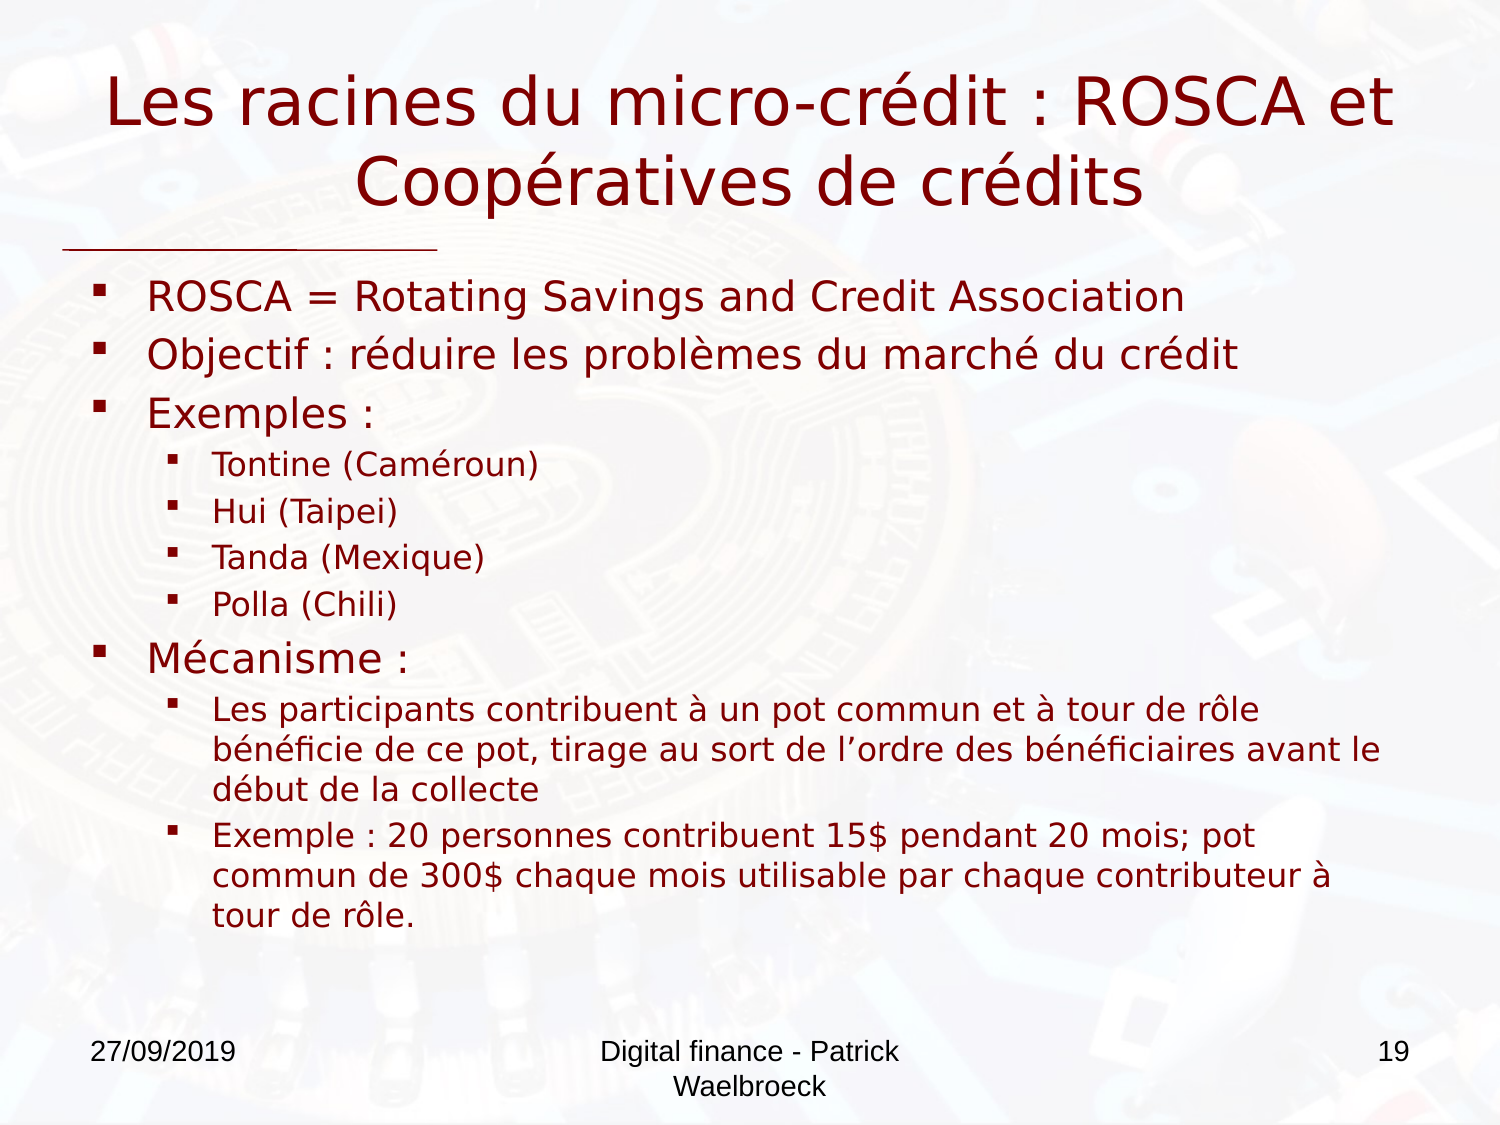

# Les racines du micro-crédit : ROSCA et Coopératives de crédits

ROSCA = Rotating Savings and Credit Association
Objectif : réduire les problèmes du marché du crédit
Exemples :
Tontine (Caméroun)
Hui (Taipei)
Tanda (Mexique)
Polla (Chili)
Mécanisme :
Les participants contribuent à un pot commun et à tour de rôle bénéficie de ce pot, tirage au sort de l’ordre des bénéficiaires avant le début de la collecte
Exemple : 20 personnes contribuent 15$ pendant 20 mois; pot commun de 300$ chaque mois utilisable par chaque contributeur à tour de rôle.

27/09/2019
Digital finance - Patrick Waelbroeck
19